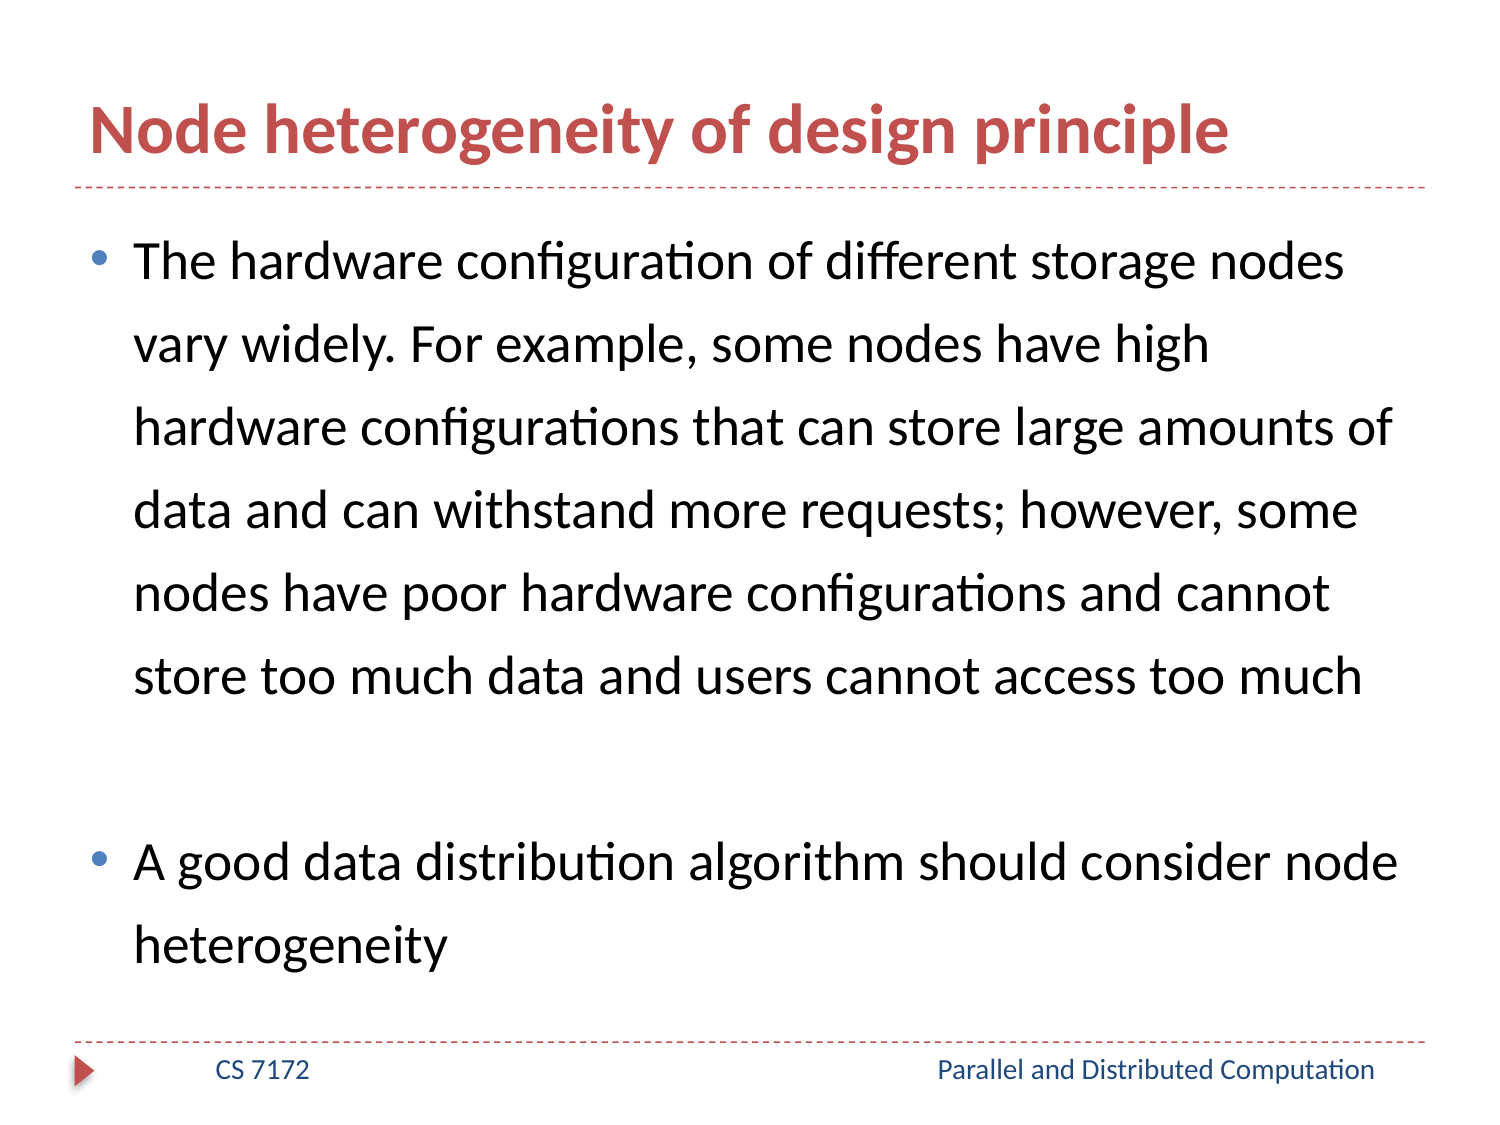

# Node heterogeneity of design principle
The hardware configuration of different storage nodes vary widely. For example, some nodes have high hardware configurations that can store large amounts of data and can withstand more requests; however, some nodes have poor hardware configurations and cannot store too much data and users cannot access too much

A good data distribution algorithm should consider node heterogeneity
CS 7172
Parallel and Distributed Computation